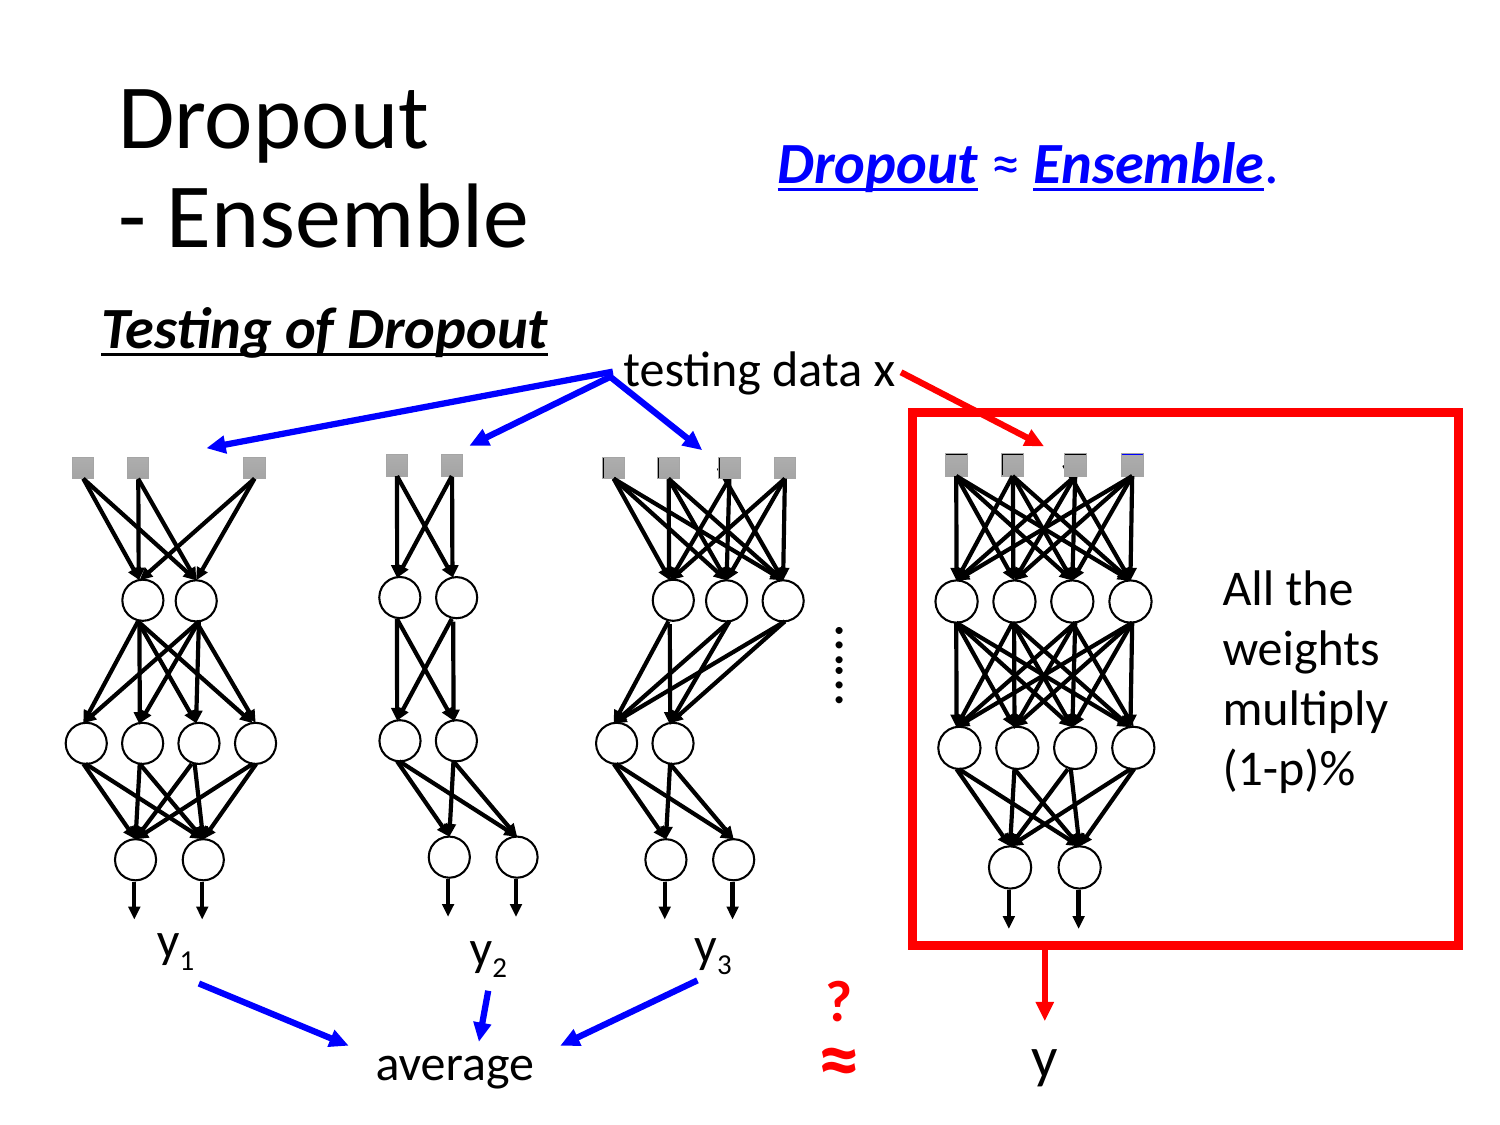

# Dropout - Ensemble
Dropout ≈ Ensemble.
Testing of Dropout
testing data x

All the weights multiply (1-p)%

……
y1
y3
y2
?
≈
y
average